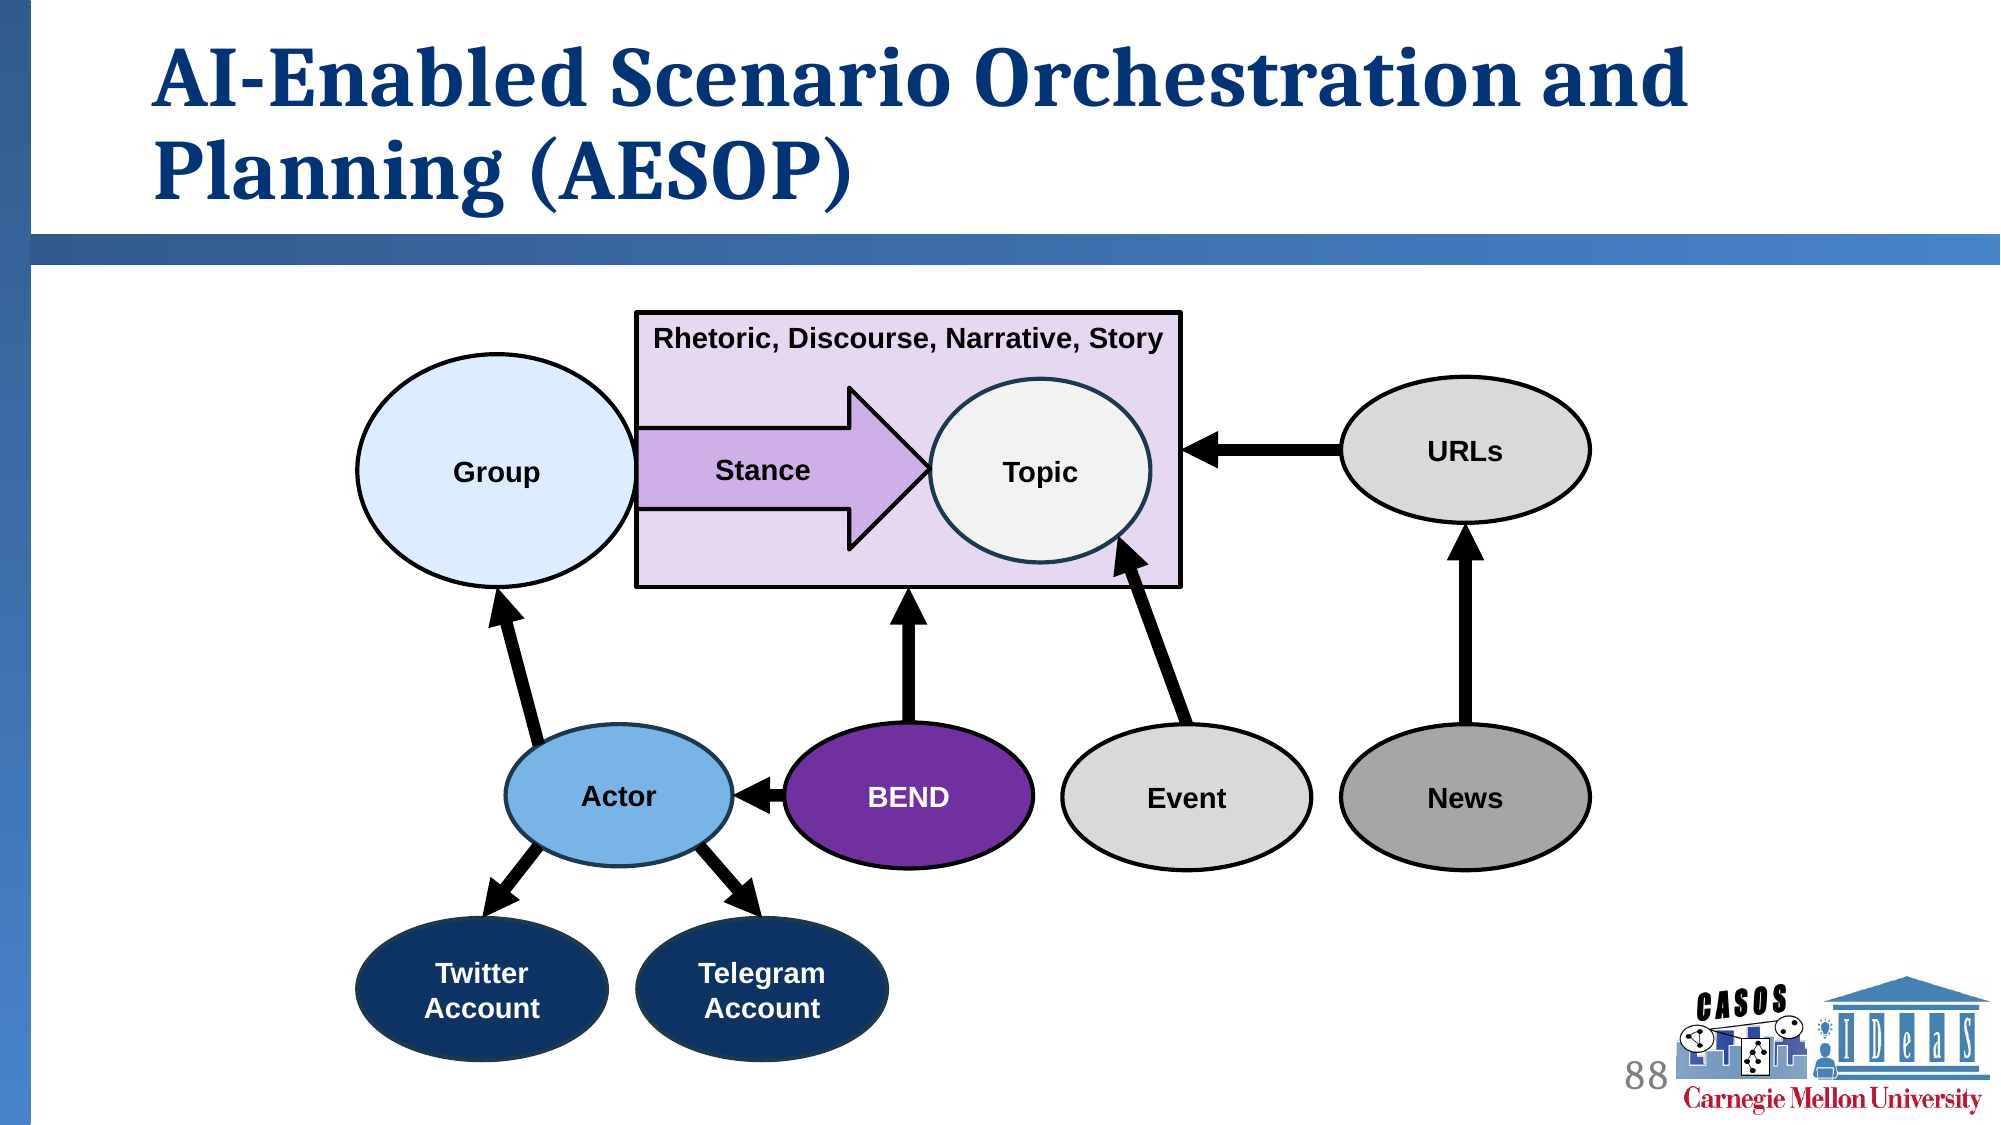

# AI-Enabled Scenario Orchestration and Planning (AESOP)
Rhetoric, Discourse, Narrative, Story
Group
URLs
Topic
Stance
BEND
Event
News
Actor
Twitter Account
Telegram Account
88